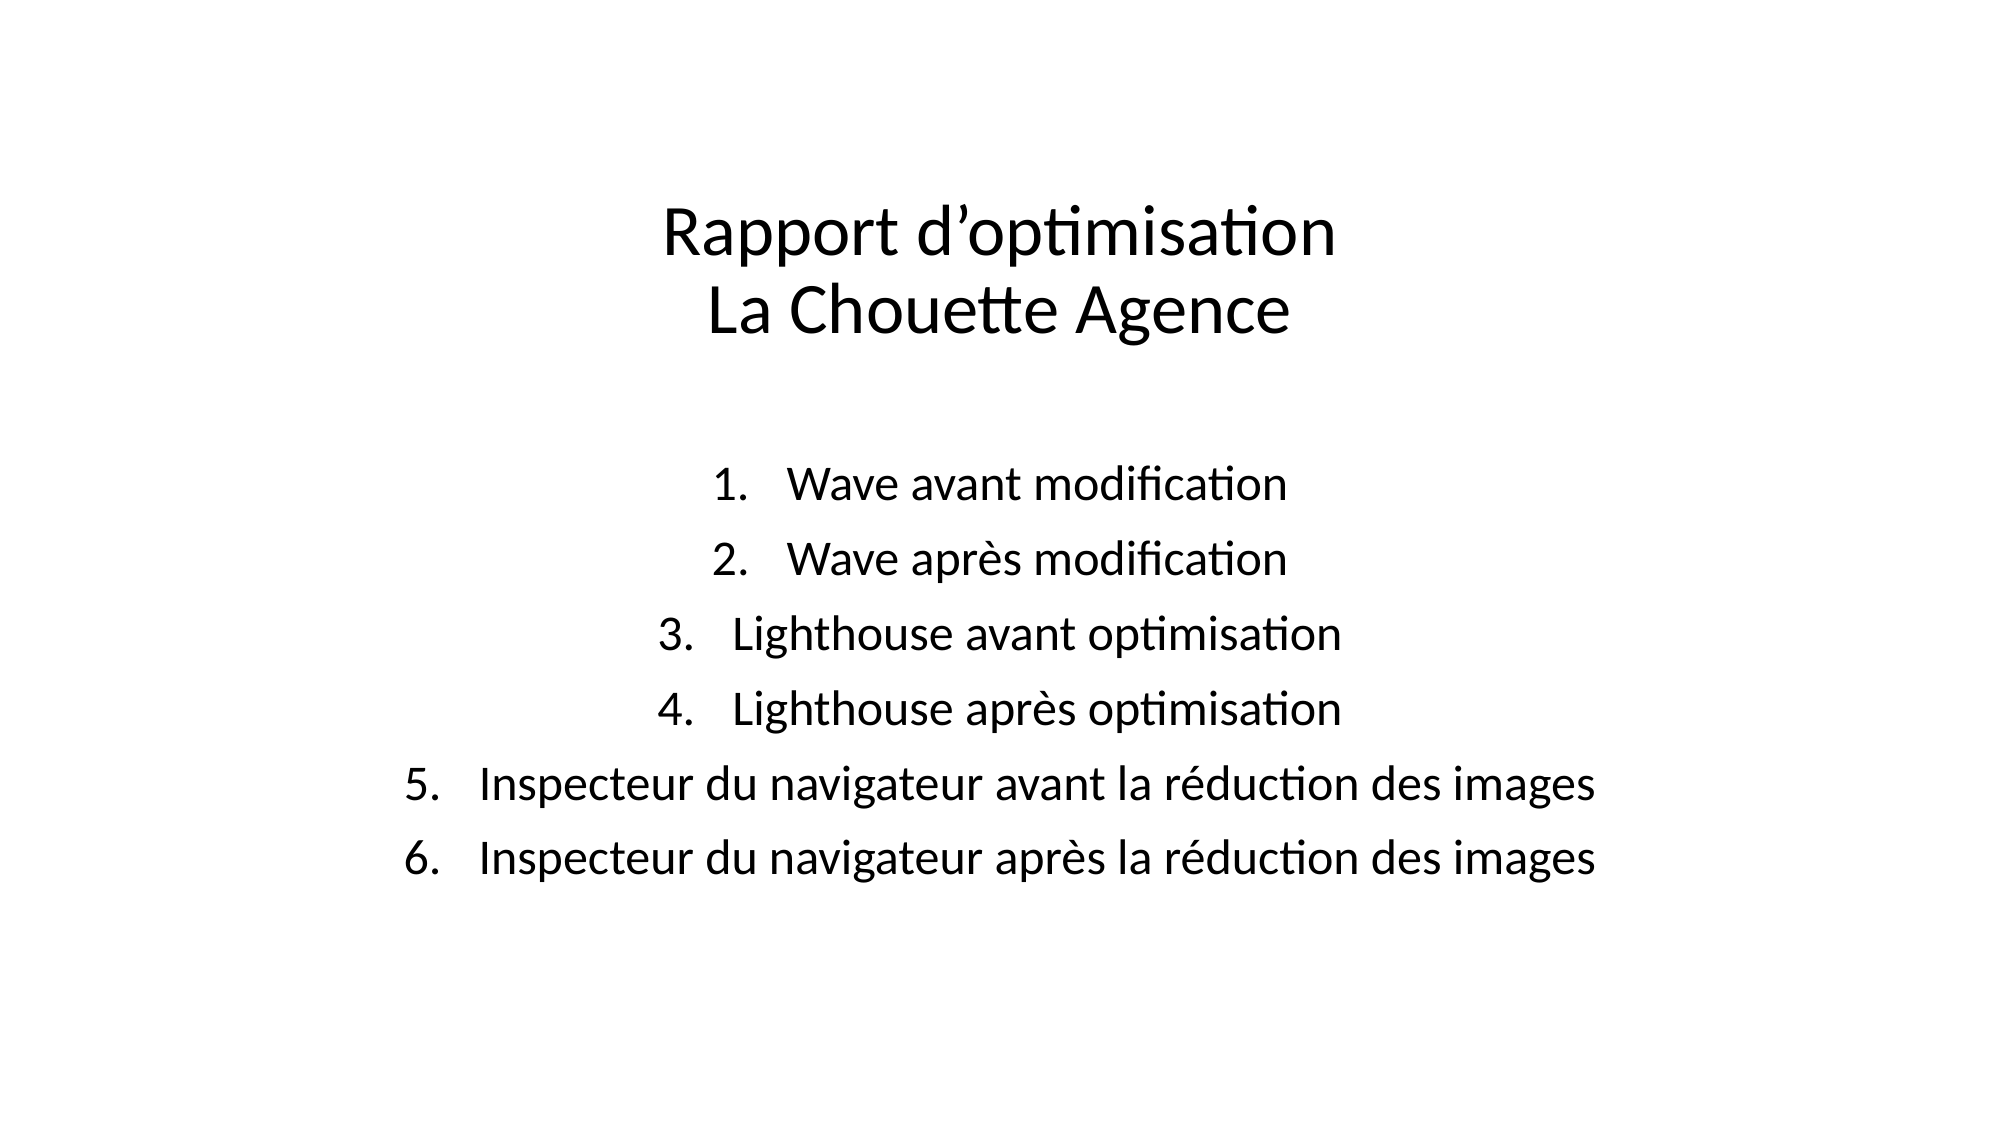

# Rapport d’optimisation La Chouette Agence
Wave avant modification
Wave après modification
Lighthouse avant optimisation
Lighthouse après optimisation
Inspecteur du navigateur avant la réduction des images
Inspecteur du navigateur après la réduction des images